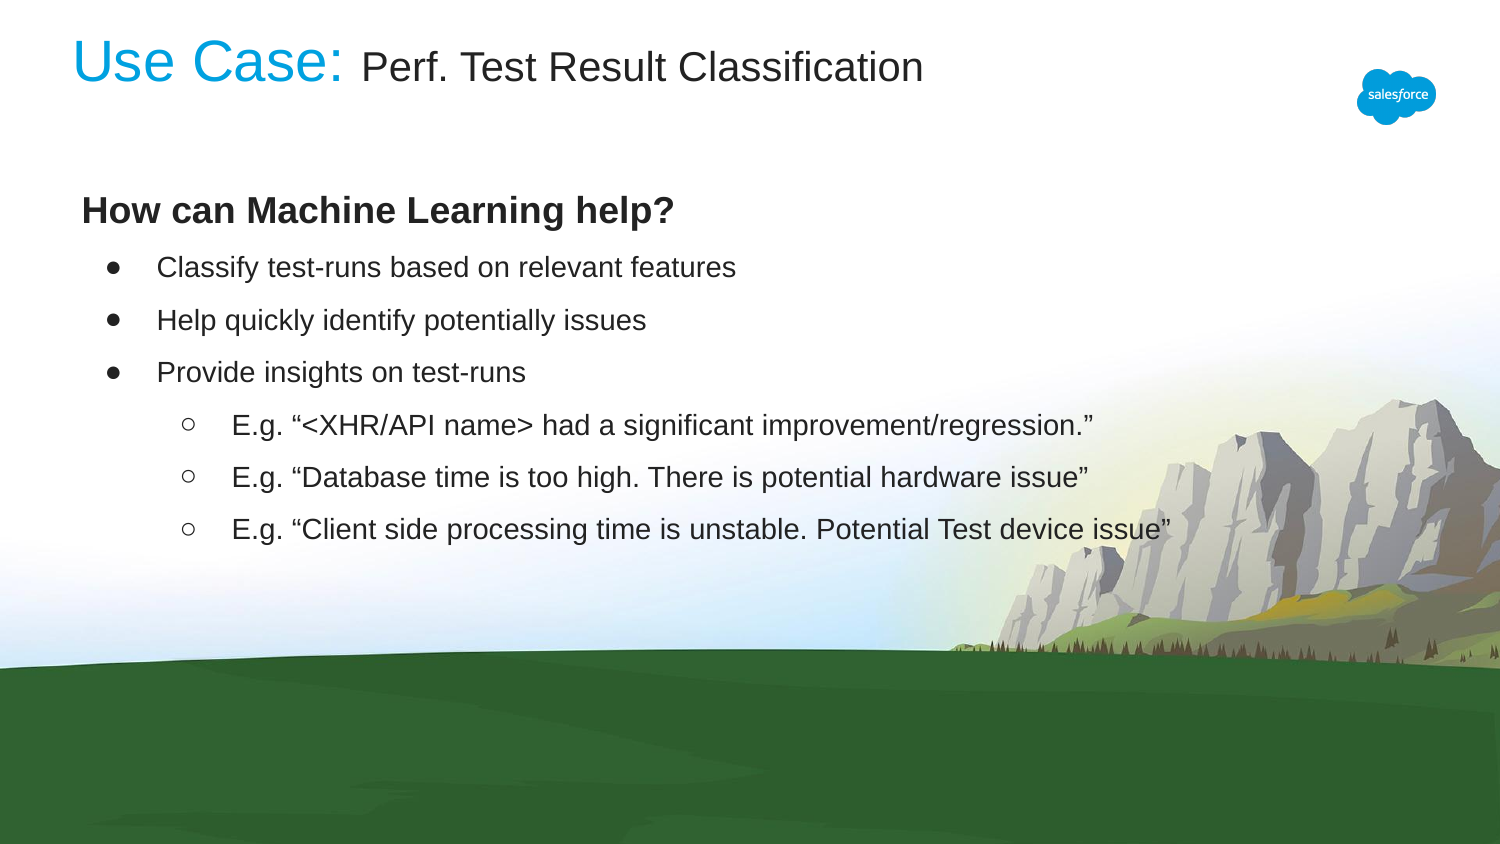

# Use Case: Perf. Test Result Classification

How can Machine Learning help?
Classify test-runs based on relevant features
Help quickly identify potentially issues
Provide insights on test-runs
E.g. “<XHR/API name> had a significant improvement/regression.”
E.g. “Database time is too high. There is potential hardware issue”
E.g. “Client side processing time is unstable. Potential Test device issue”